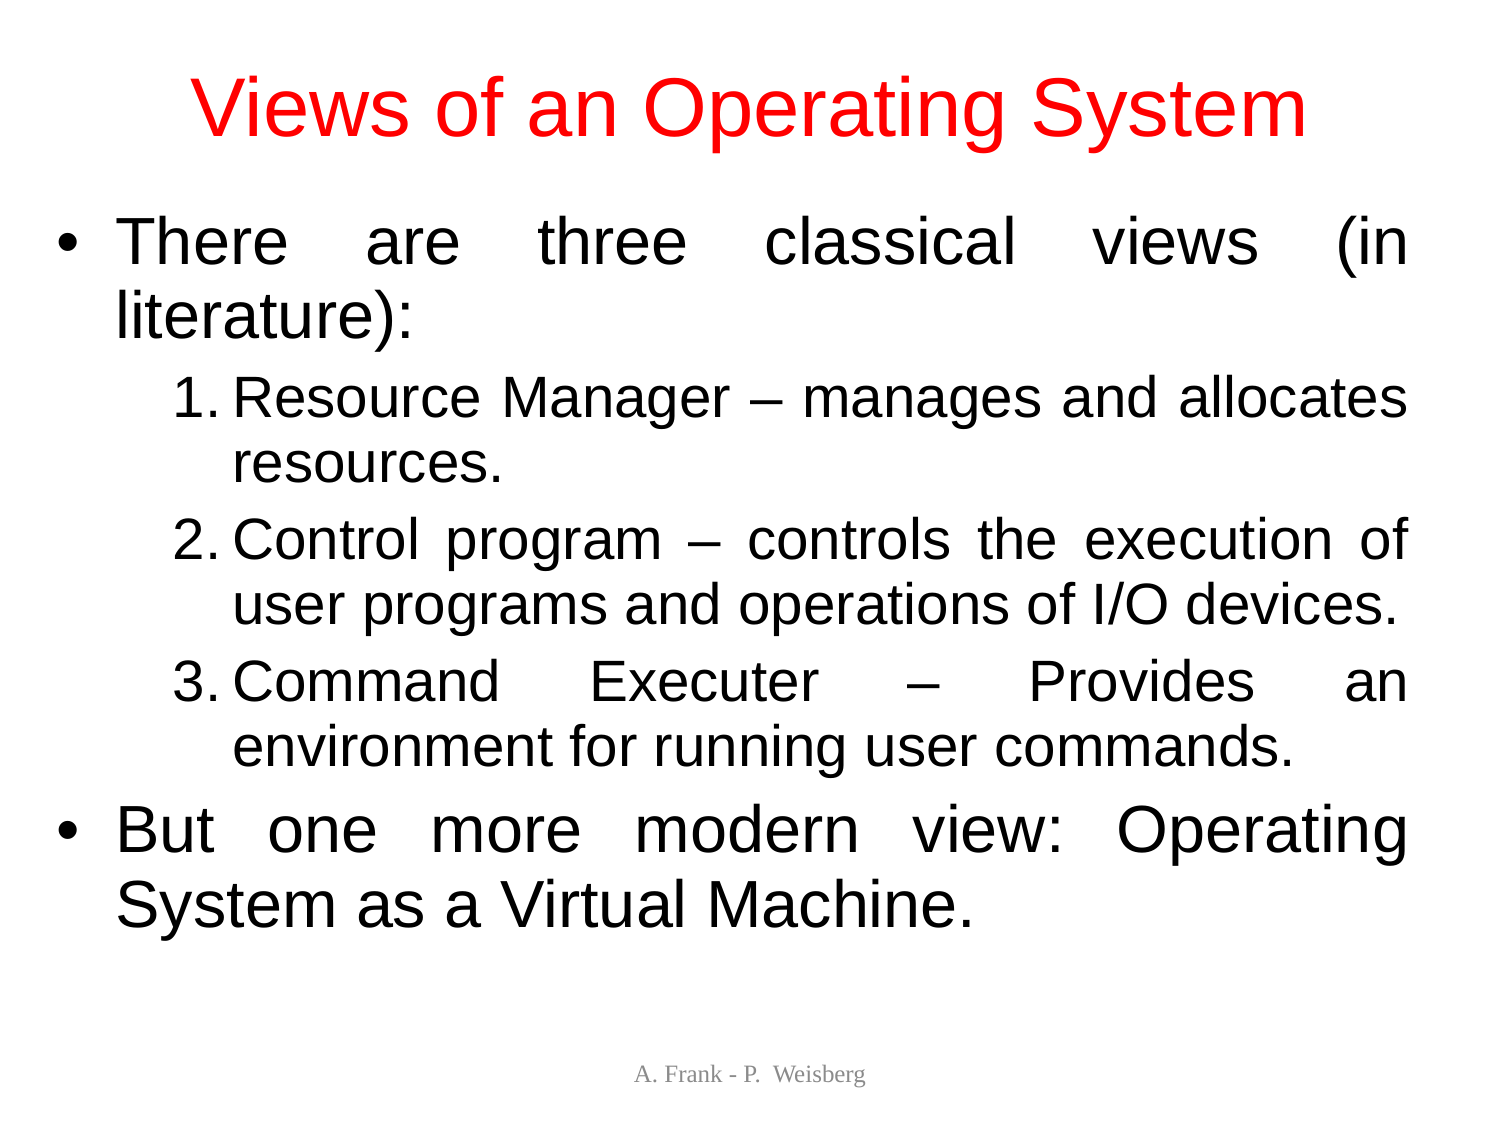

Views of an Operating System
There are three classical views (in literature):
Resource Manager – manages and allocates resources.
Control program – controls the execution of user programs and operations of I/O devices.
Command Executer – Provides an environment for running user commands.
But one more modern view: Operating System as a Virtual Machine.
A. Frank - P.  Weisberg